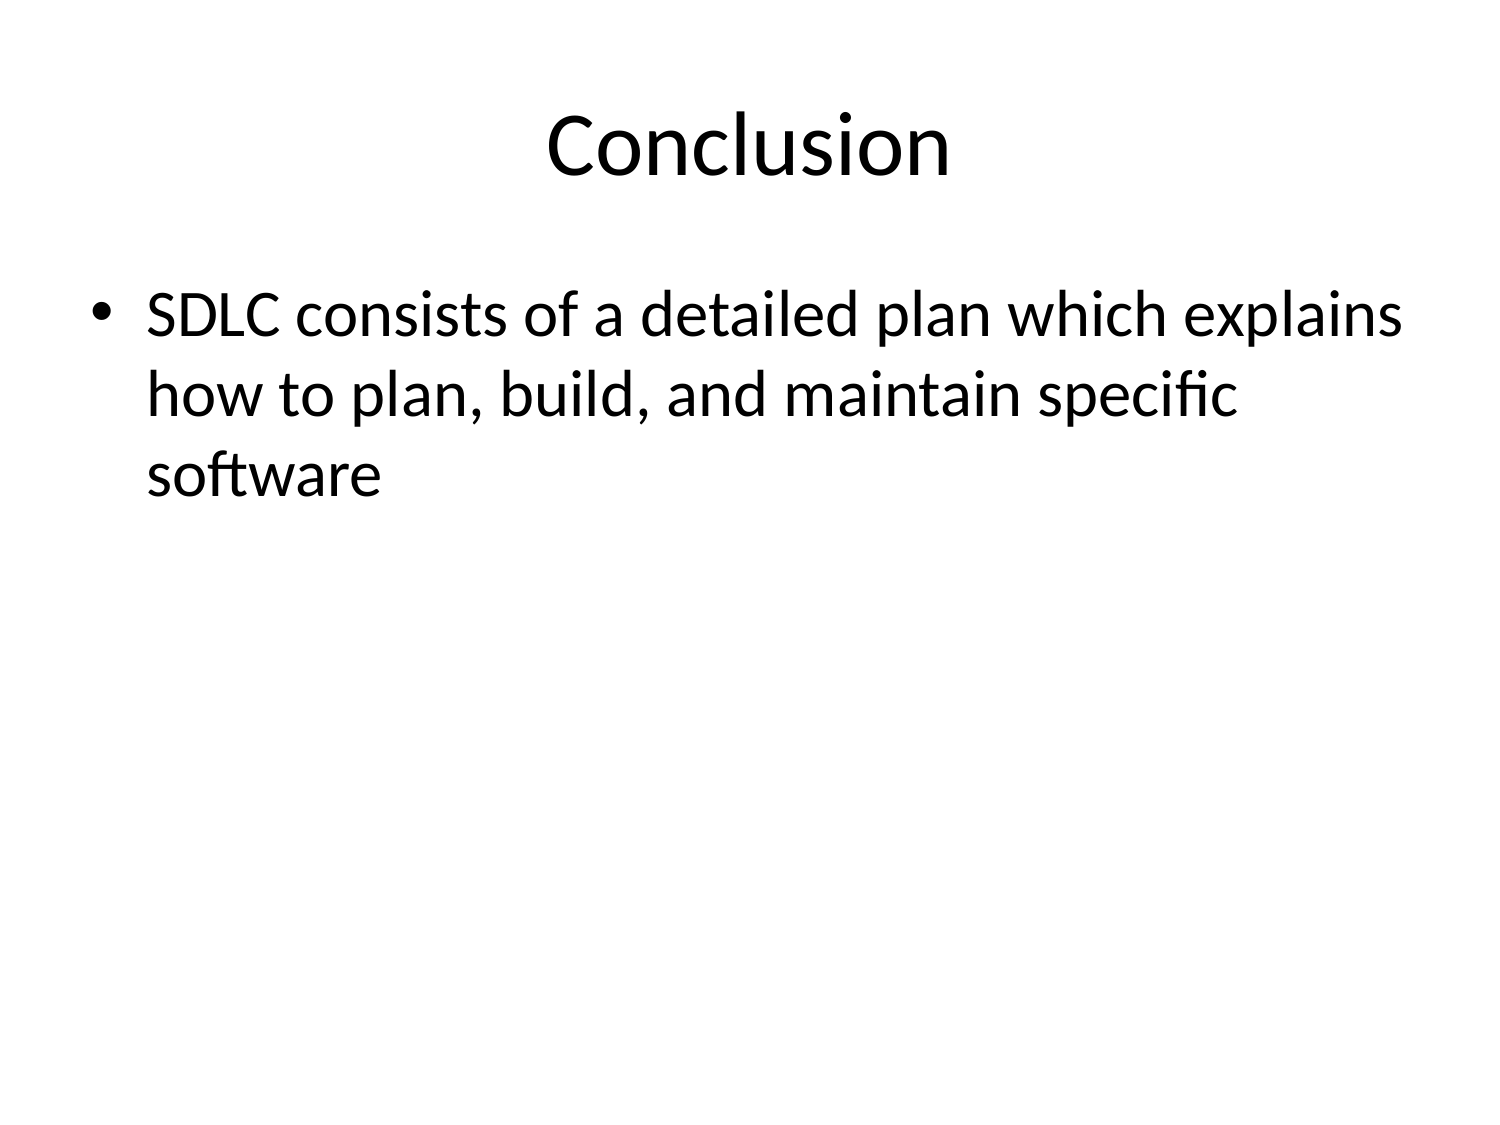

# Conclusion
SDLC consists of a detailed plan which explains how to plan, build, and maintain specific software